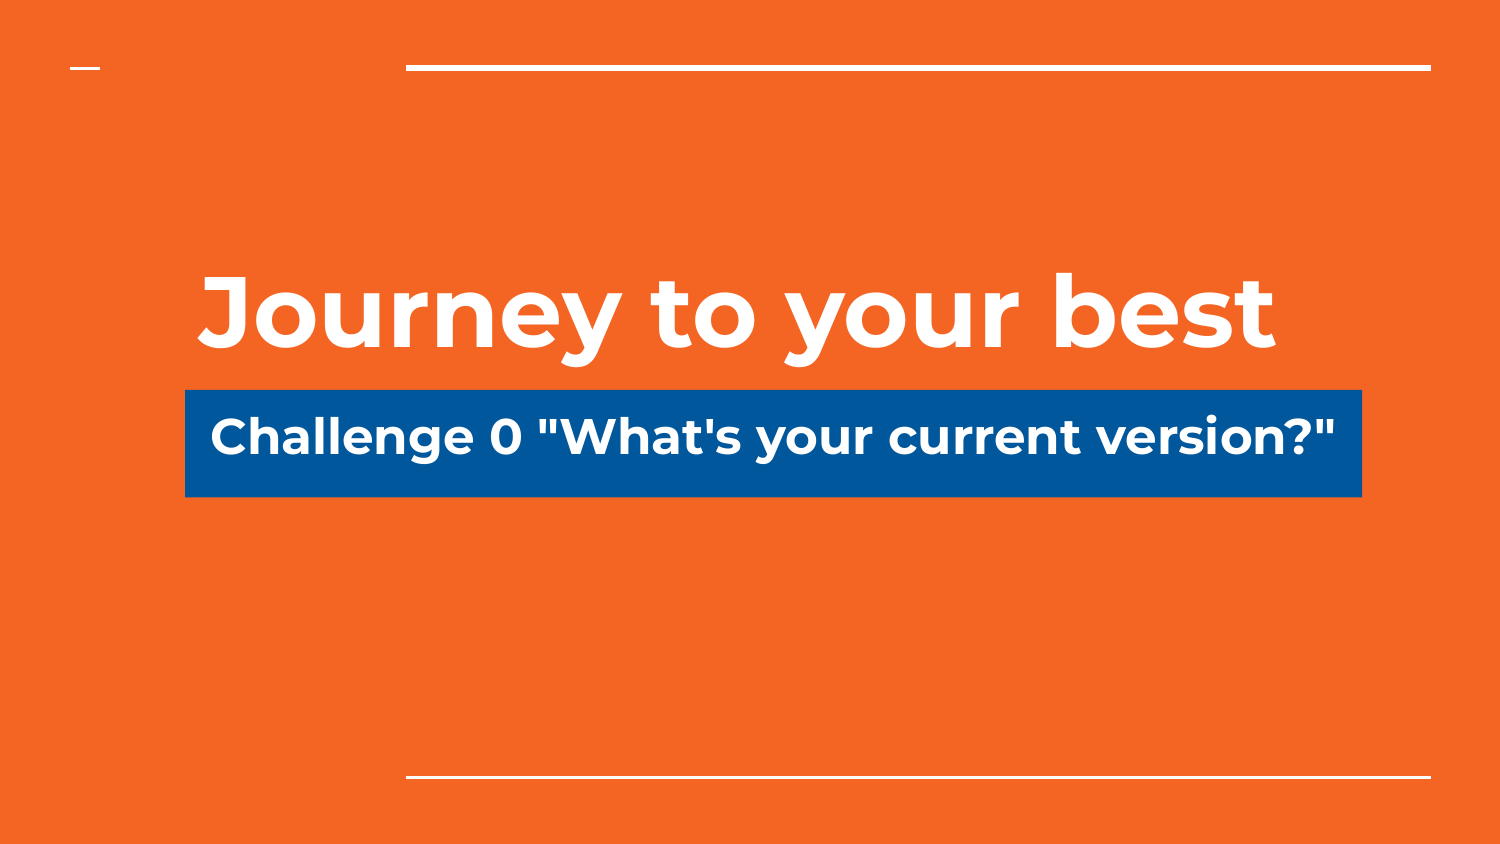

# Journey to your best
Challenge 0 "What's your current version?"